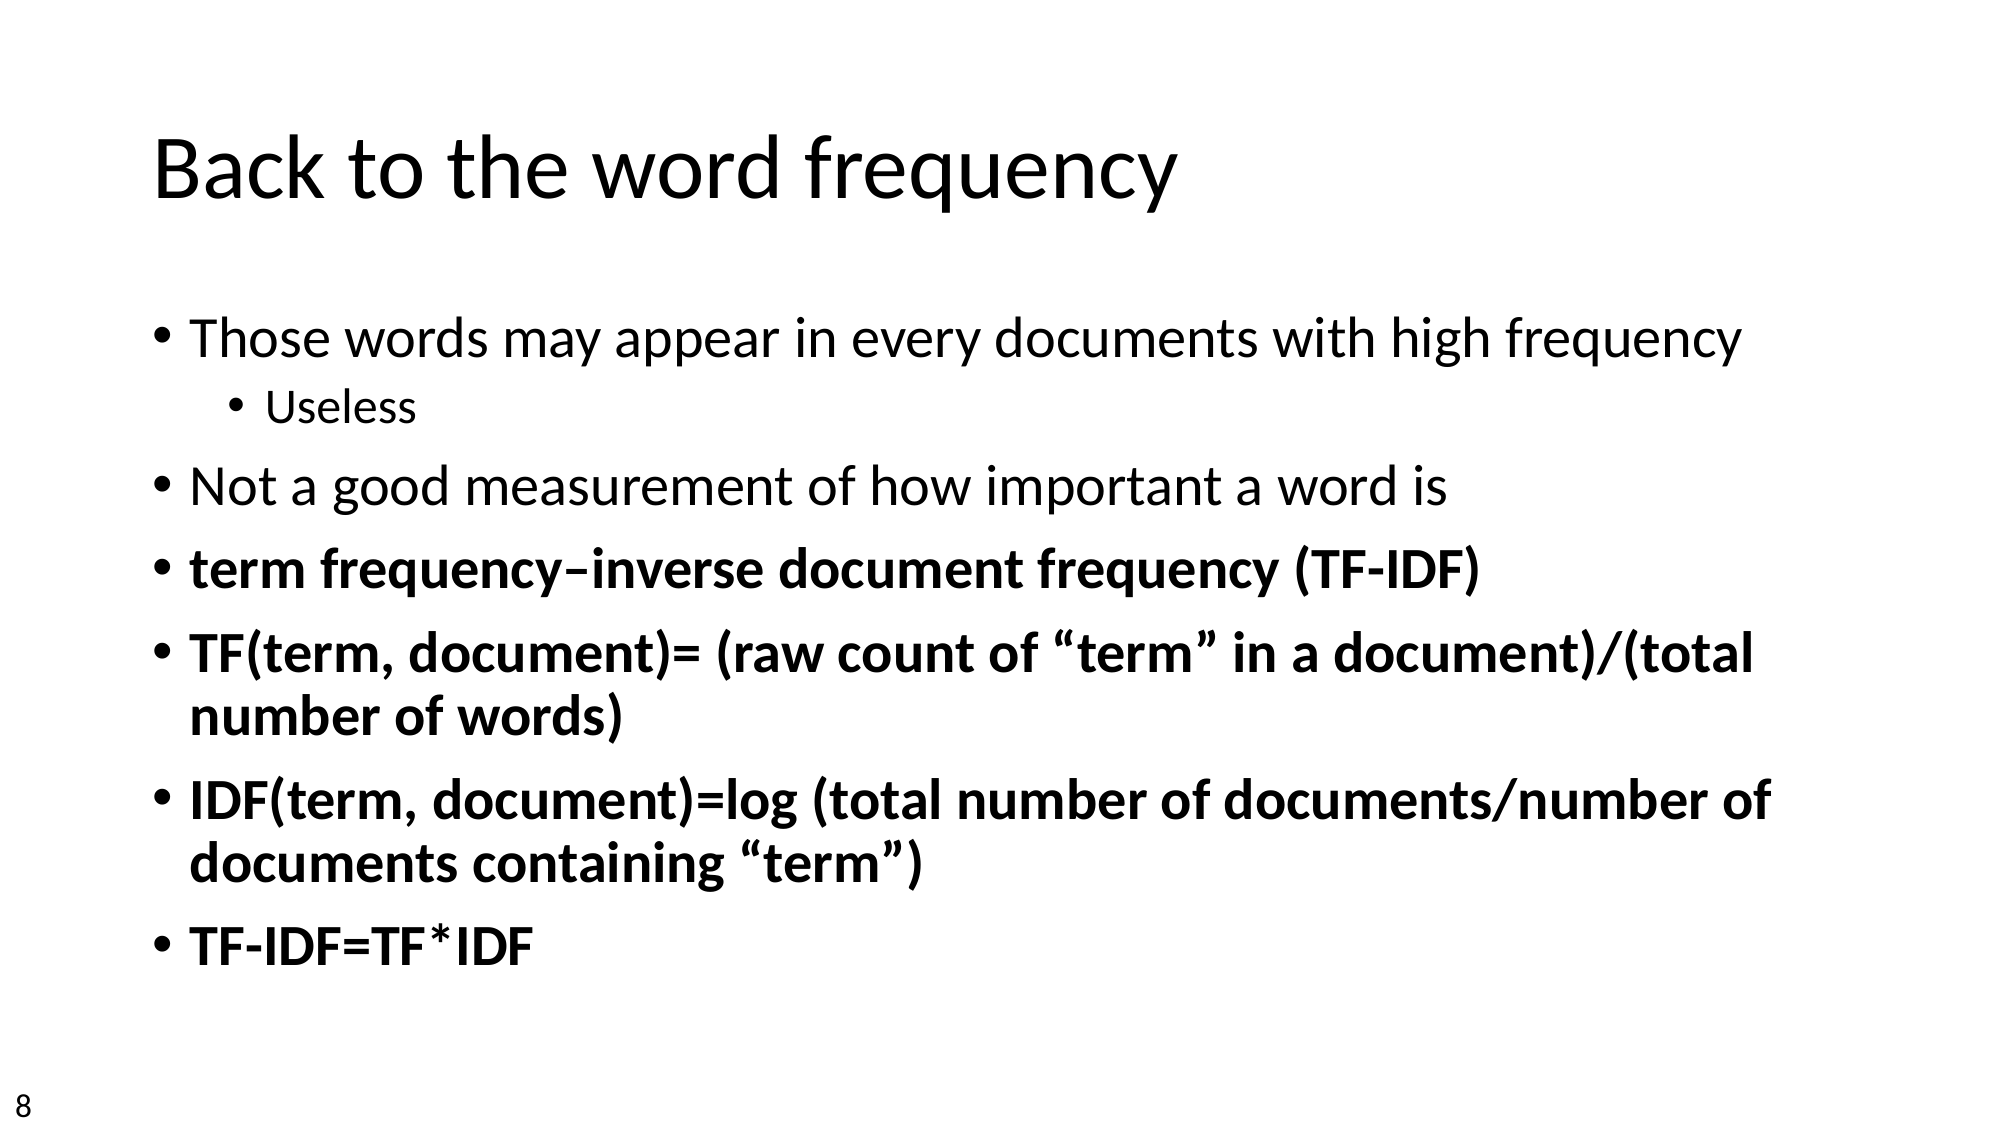

# Back to the word frequency
Those words may appear in every documents with high frequency
Useless
Not a good measurement of how important a word is
term frequency–inverse document frequency (TF-IDF)
TF(term, document)= (raw count of “term” in a document)/(total number of words)
IDF(term, document)=log (total number of documents/number of documents containing “term”)
TF-IDF=TF*IDF